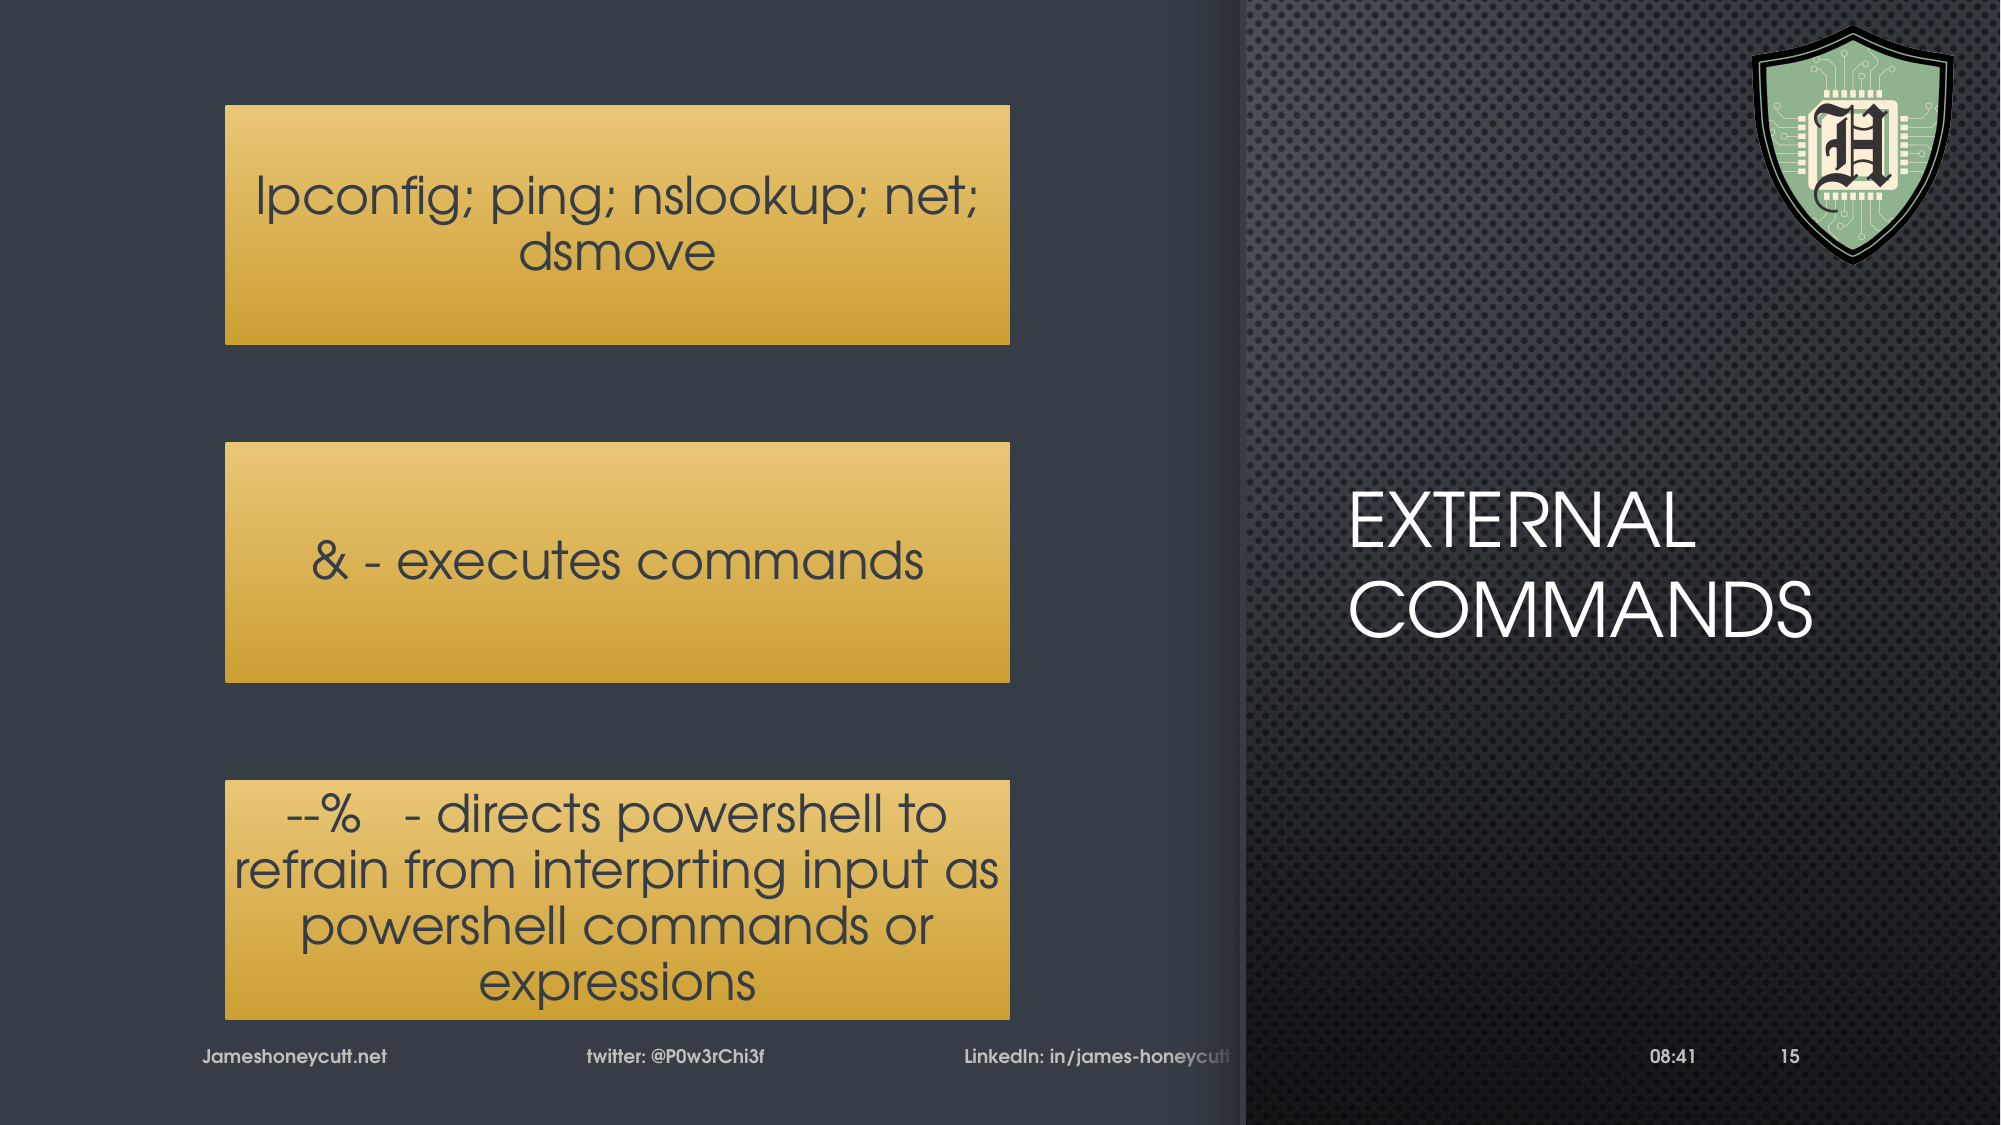

# External Commands
Ipconfig; ping; nslookup; net; dsmove
& - executes commands
--%   - directs powershell to refrain from interprting input as powershell commands or expressions

Jameshoneycutt.net                                      twitter: @P0w3rChi3f                                      LinkedIn: in/james-honeycutt
08:41
15